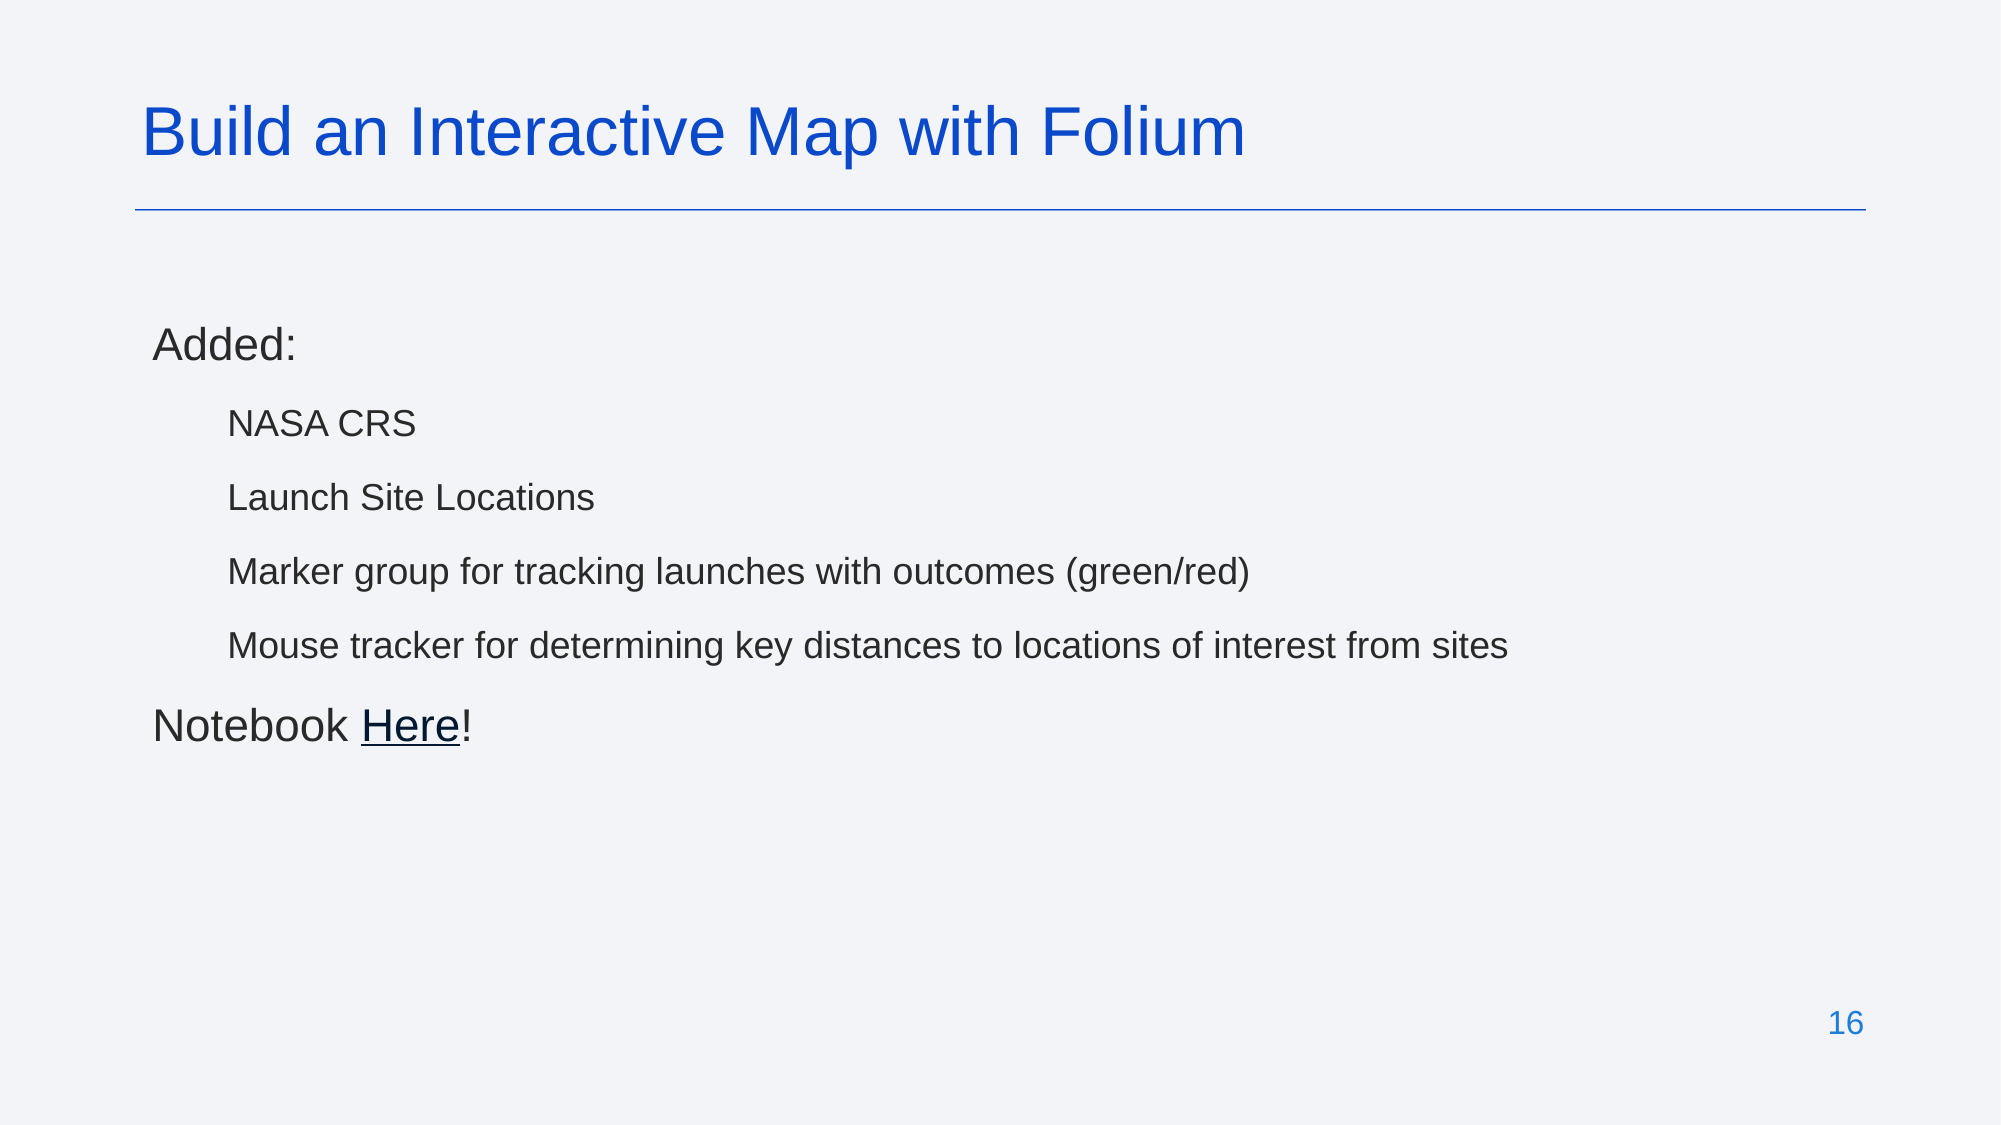

Build an Interactive Map with Folium
Added:
NASA CRS
Launch Site Locations
Marker group for tracking launches with outcomes (green/red)
Mouse tracker for determining key distances to locations of interest from sites
Notebook Here!

16